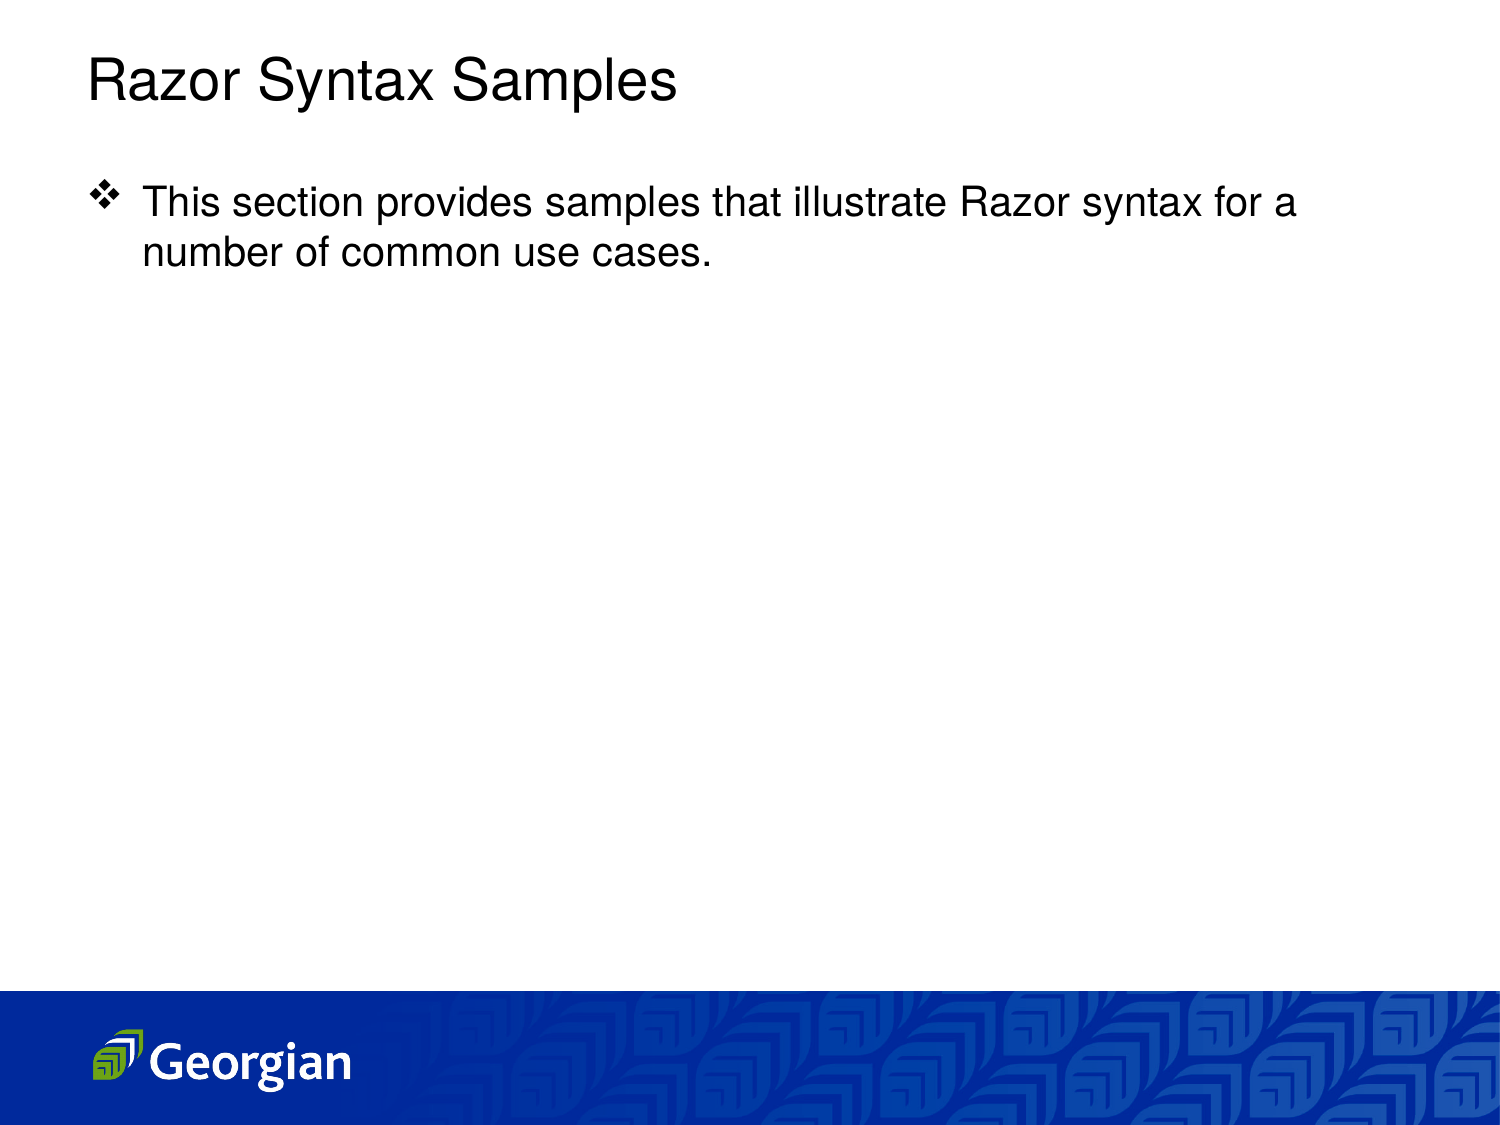

Razor Syntax Samples
This section provides samples that illustrate Razor syntax for a number of common use cases.